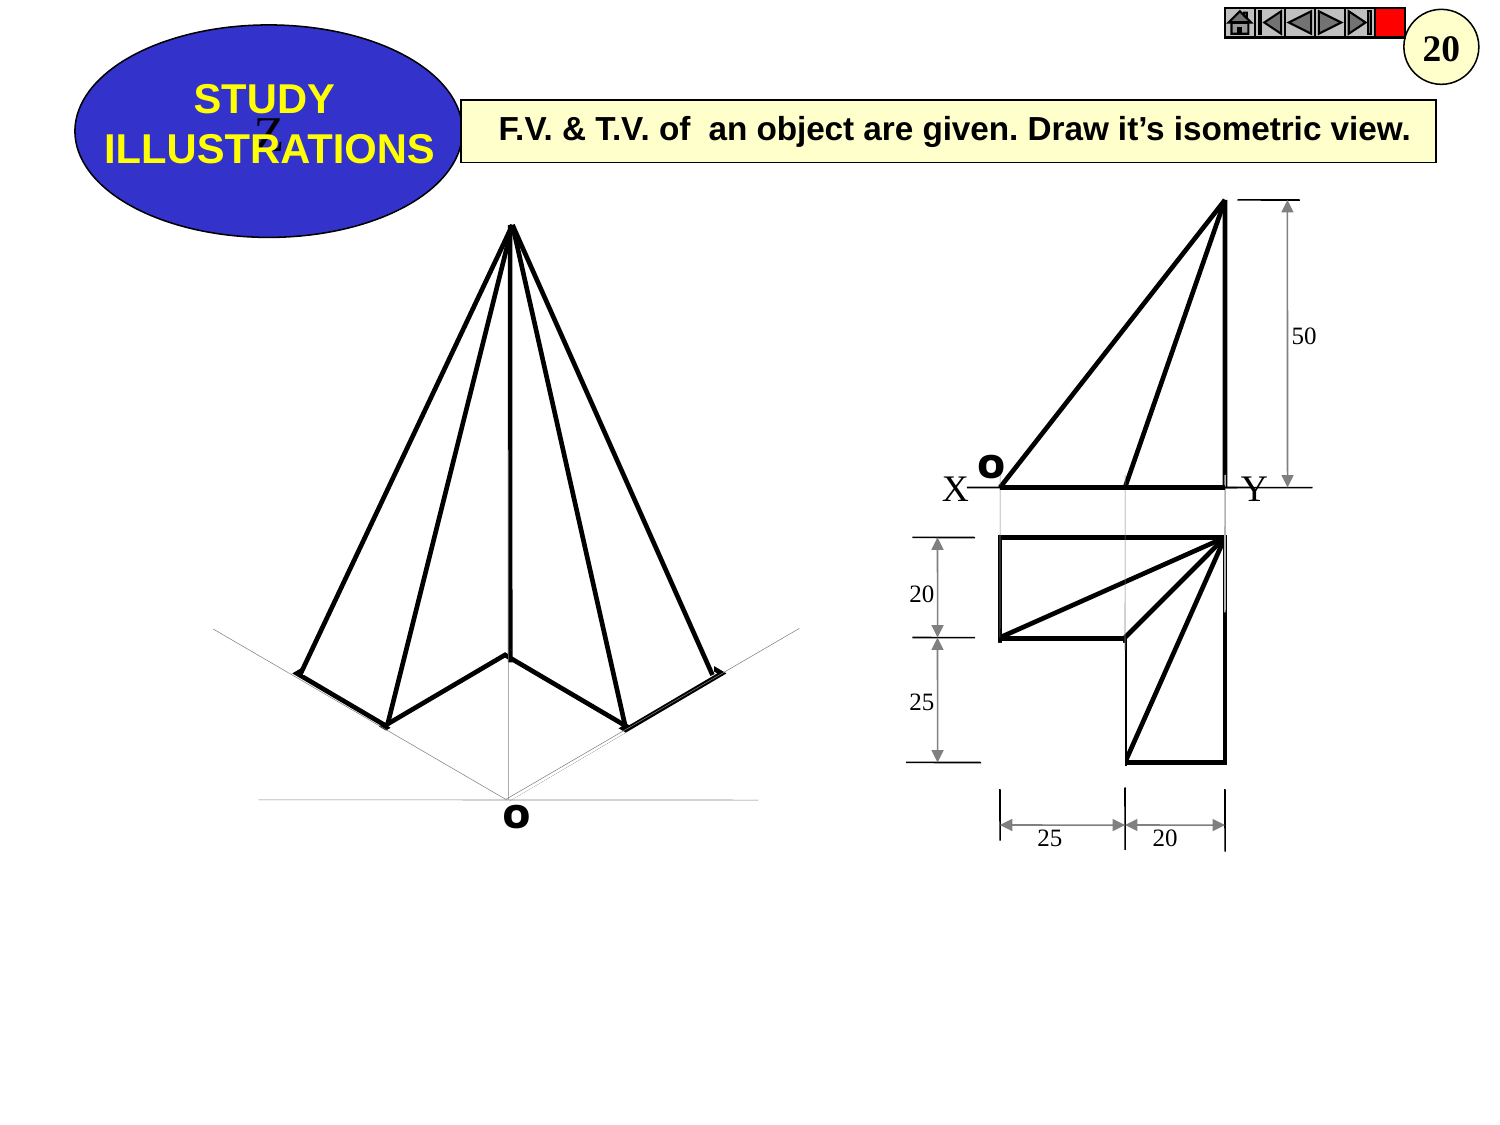

20
Z
STUDY
ILLUSTRATIONS

F.V. & T.V. of  an object are given. Draw it’s isometric view.

50
X
Y

20

25

25
20

O

O